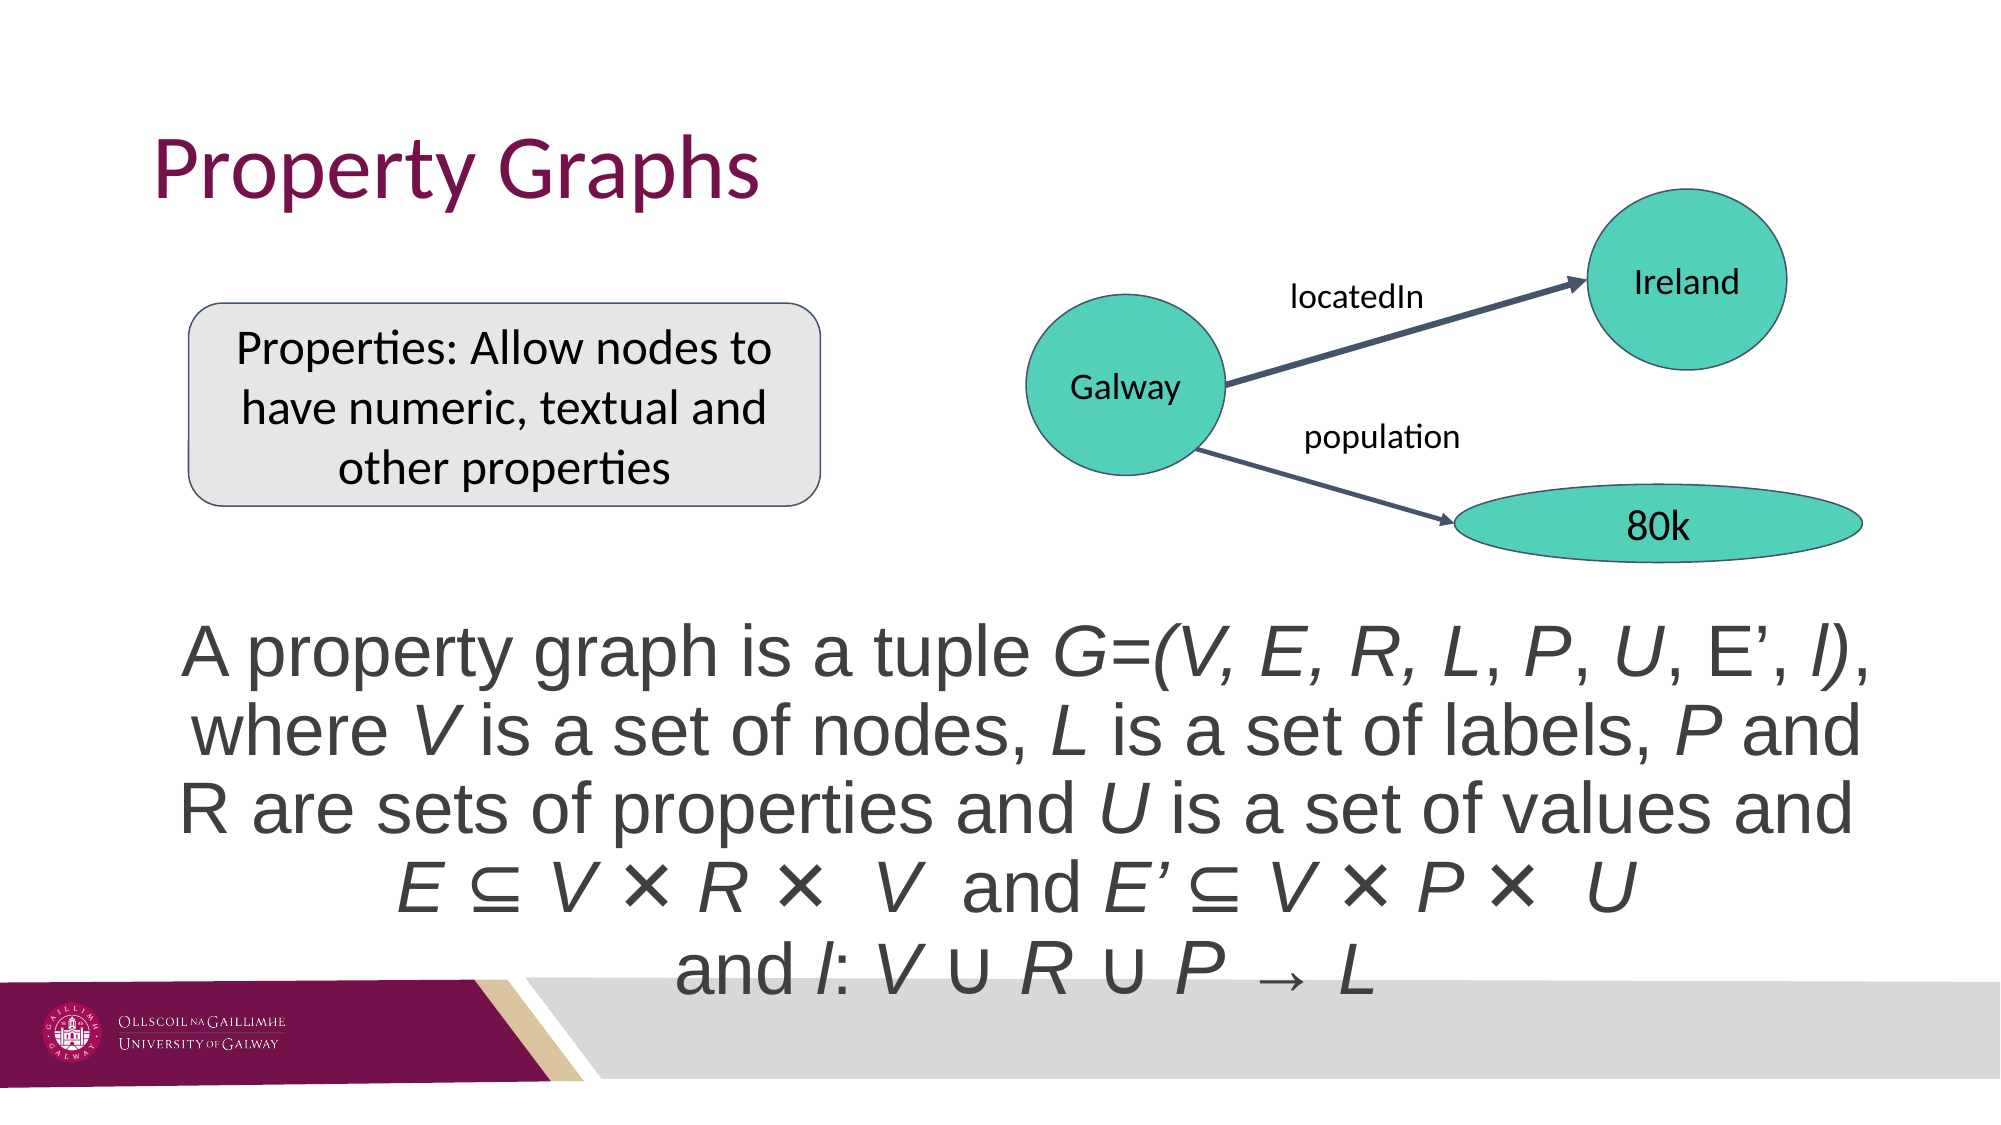

# Property Graphs
Ireland
locatedIn
Galway
Properties: Allow nodes to have numeric, textual and other properties
population
80k
A property graph is a tuple G=(V, E, R, L, P, U, E’, l), where V is a set of nodes, L is a set of labels, P and R are sets of properties and U is a set of values and
E ⊆ V ✕ R ✕  V  and E’ ⊆ V ✕ P ✕  U
and l: V ∪ R ∪ P → L